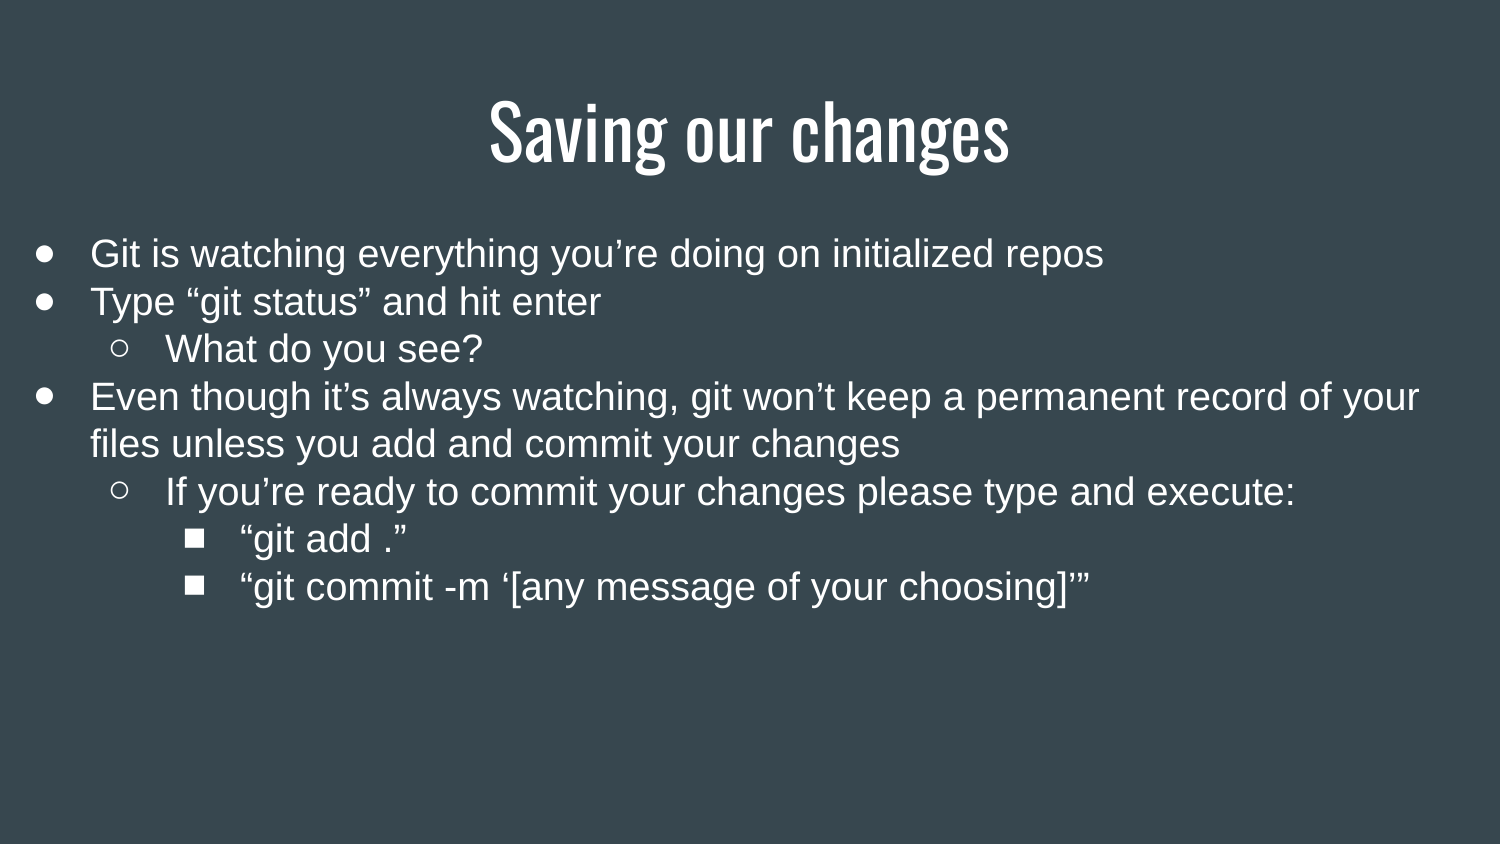

Saving our changes

Git is watching everything you’re doing on initialized repos
Type “git status” and hit enter
What do you see?
Even though it’s always watching, git won’t keep a permanent record of your files unless you add and commit your changes
If you’re ready to commit your changes please type and execute:
“git add .”
“git commit -m ‘[any message of your choosing]’”